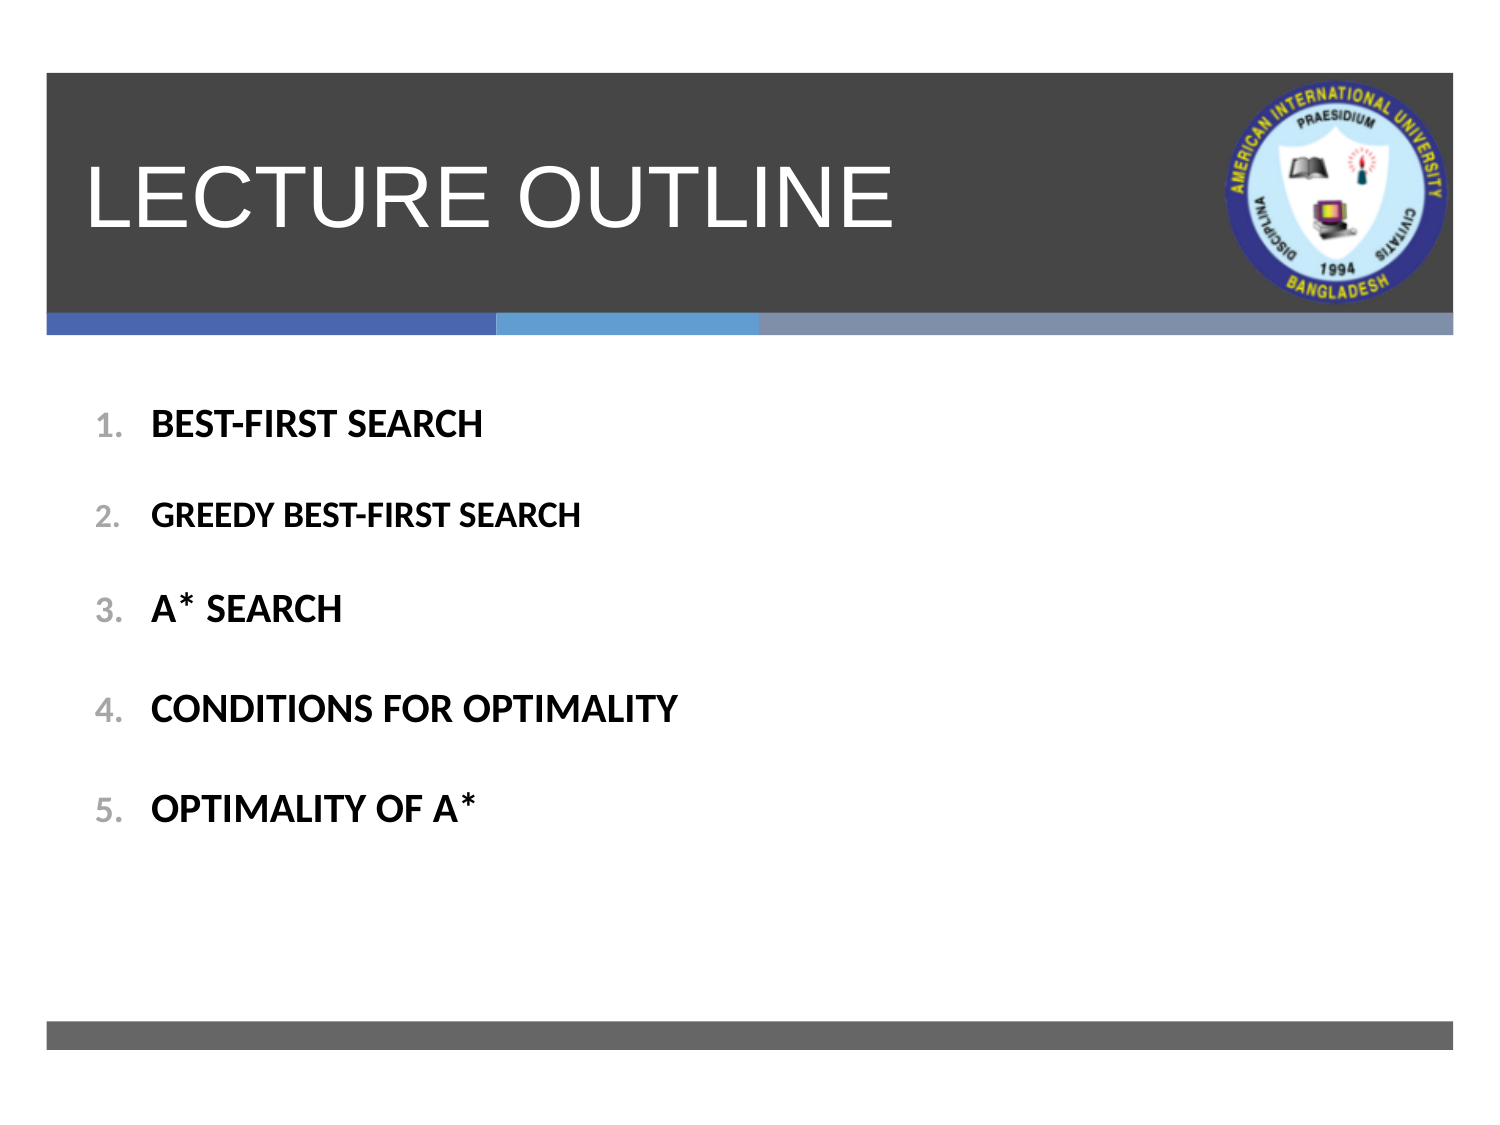

# LECTURE OUTLINE
BEST-FIRST SEARCH

GREEDY BEST-FIRST SEARCH

A* SEARCH

CONDITIONS FOR OPTIMALITY

OPTIMALITY OF A*